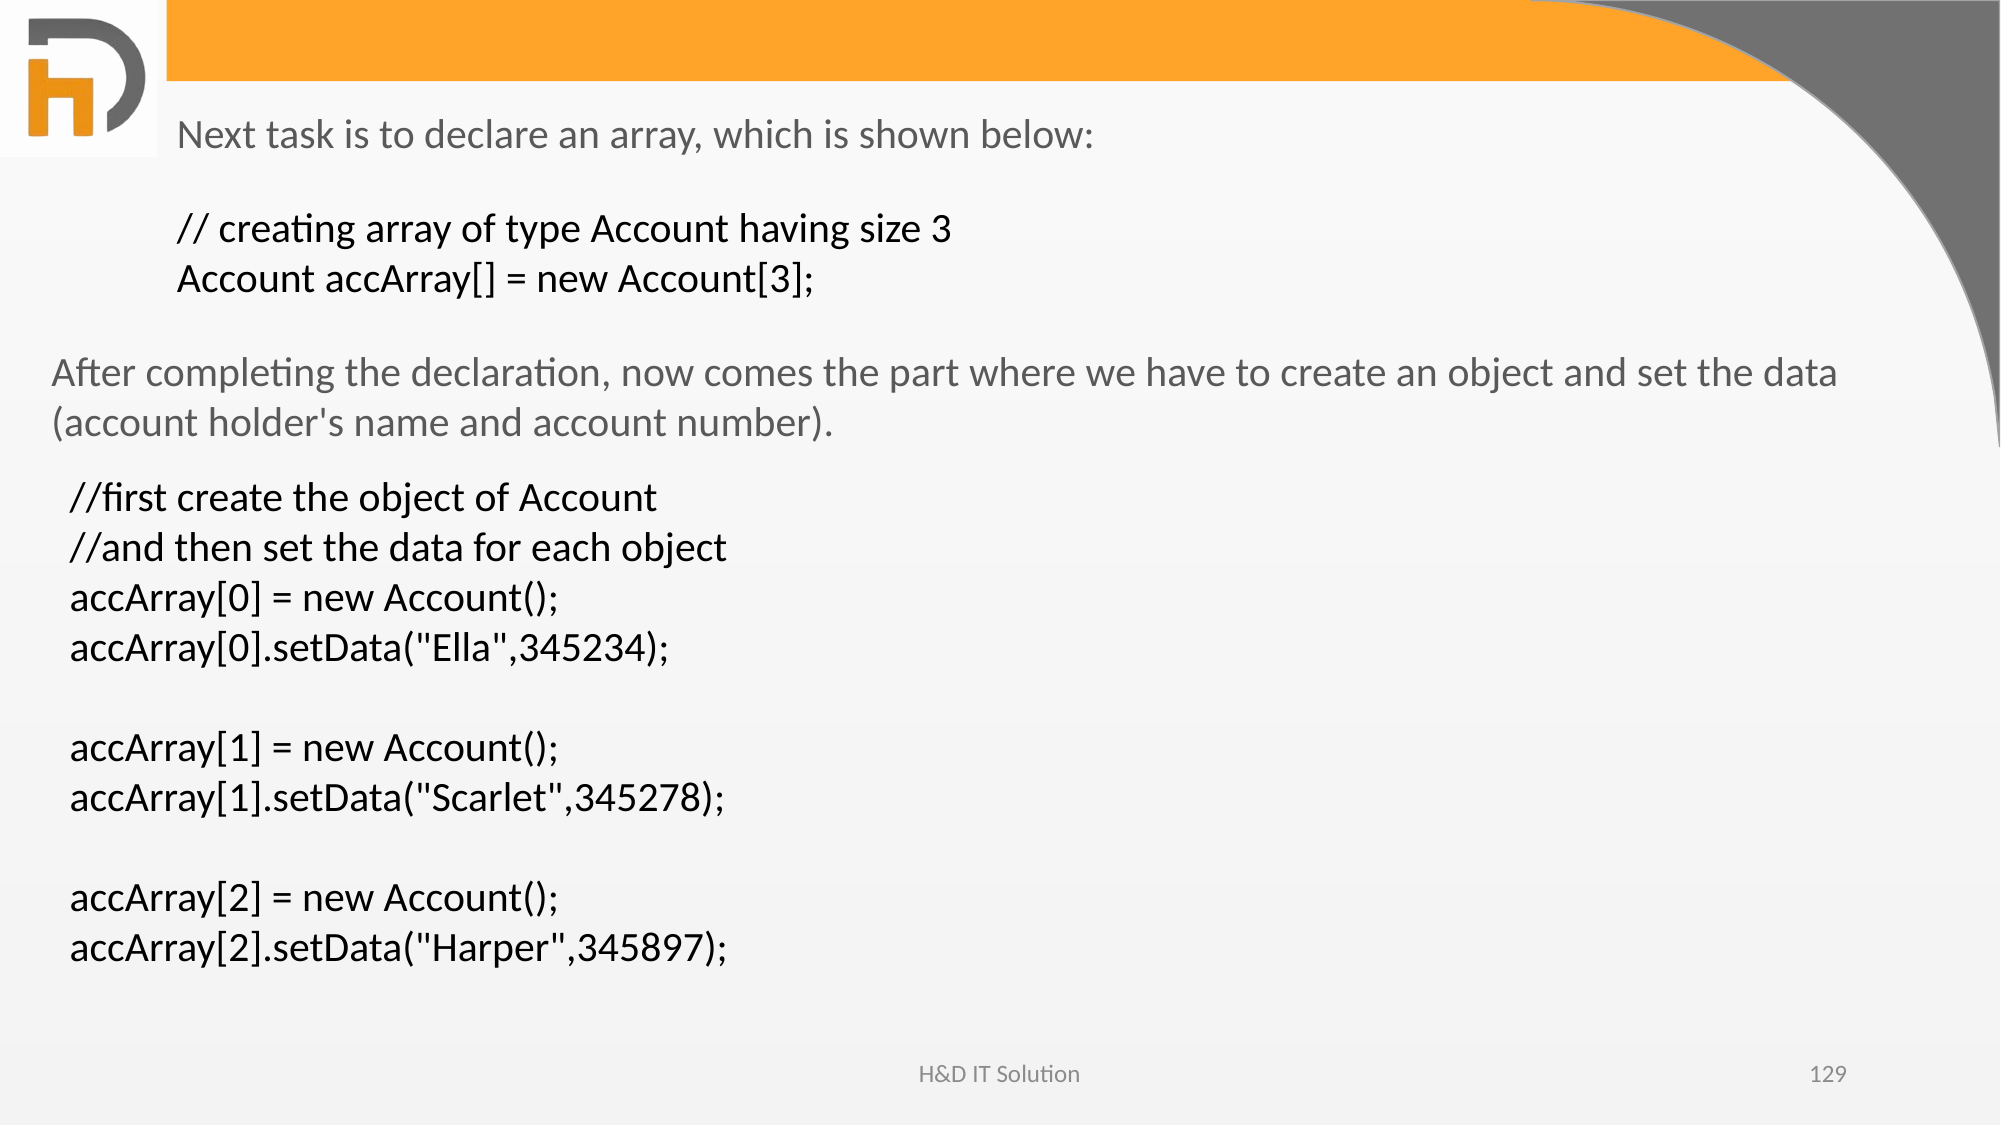

Next task is to declare an array, which is shown below:
// creating array of type Account having size 3
Account accArray[] = new Account[3];
After completing the declaration, now comes the part where we have to create an object and set the data (account holder's name and account number).
//first create the object of Account
//and then set the data for each object
accArray[0] = new Account();
accArray[0].setData("Ella",345234);

accArray[1] = new Account();
accArray[1].setData("Scarlet",345278);

accArray[2] = new Account();
accArray[2].setData("Harper",345897);
H&D IT Solution
129